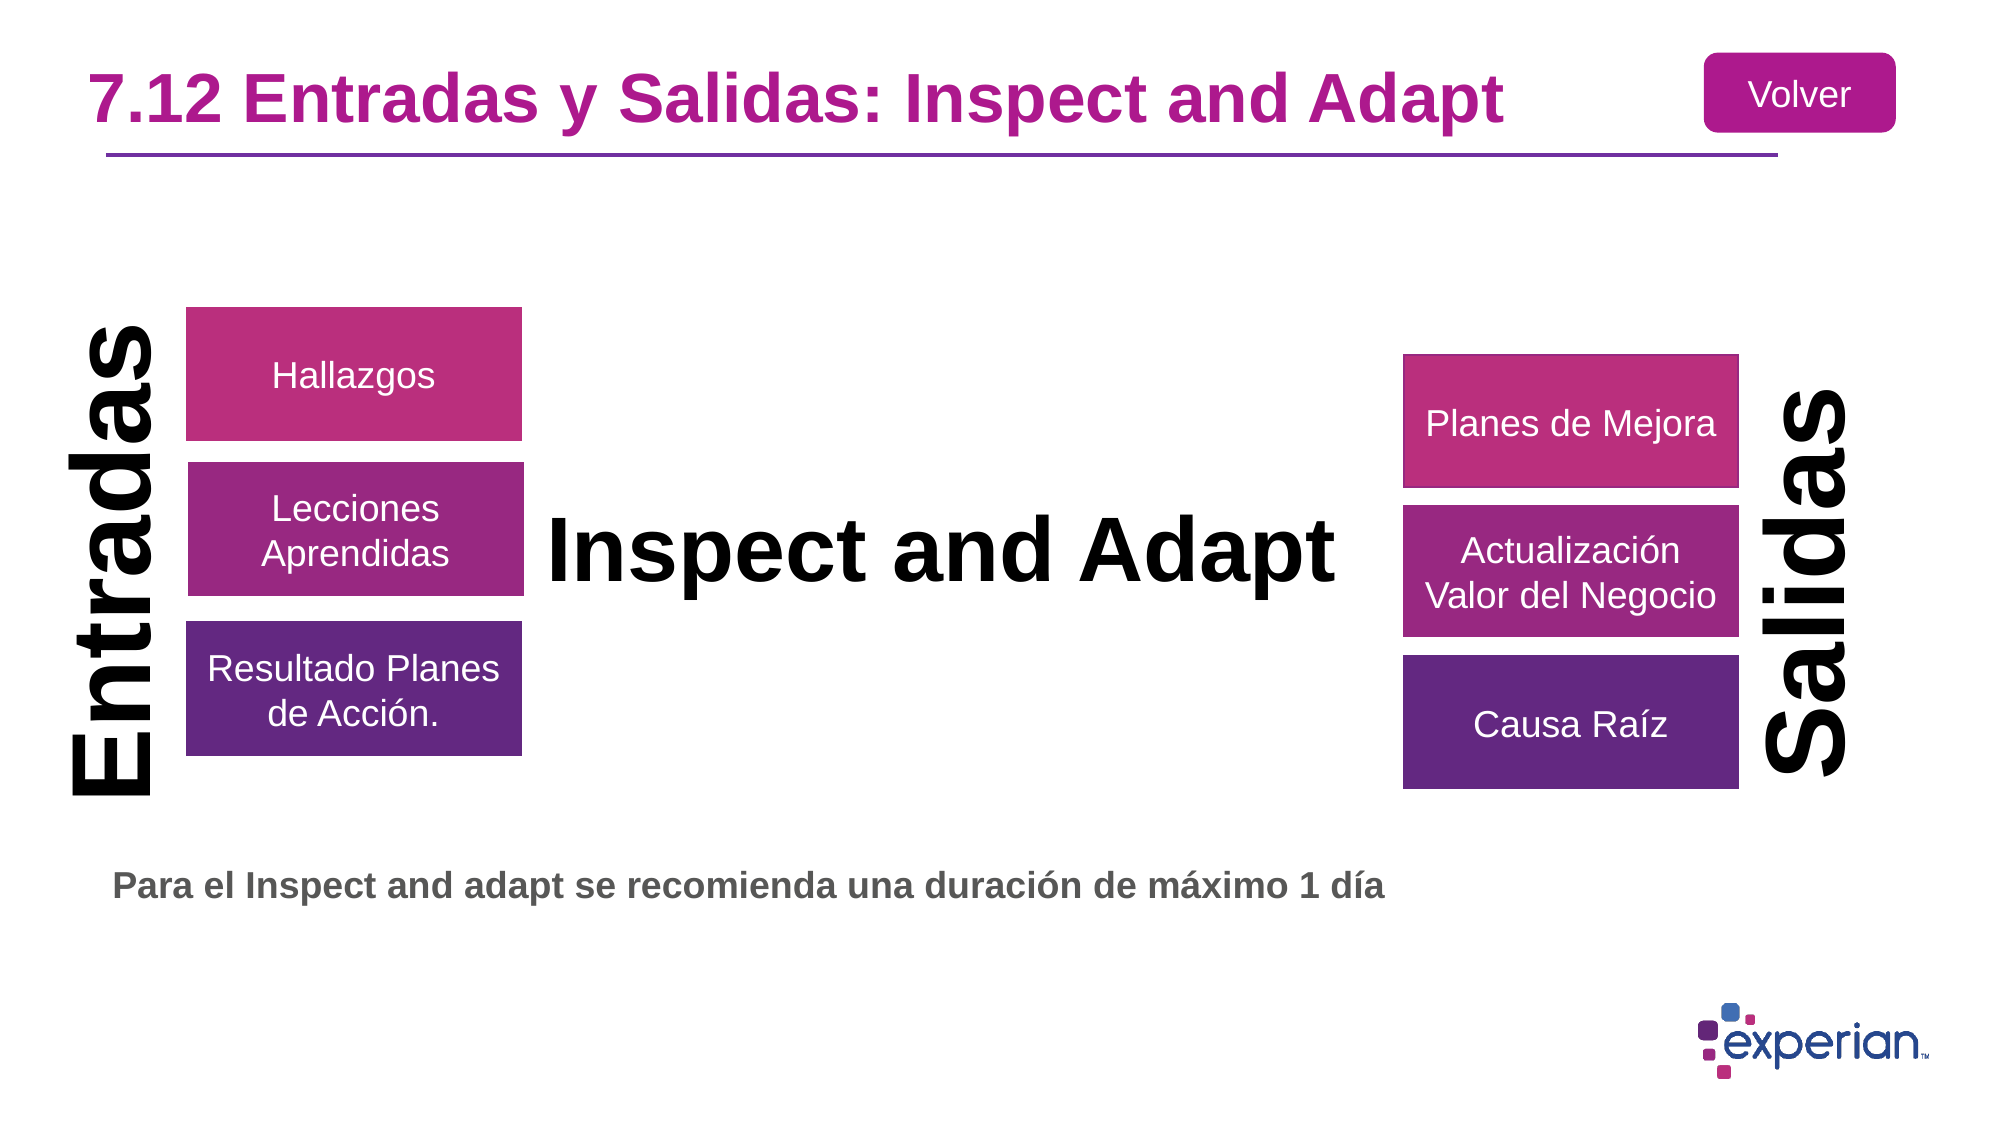

7.12 Entradas y Salidas: Inspect and Adapt
Volver
Hallazgos
Planes de Mejora
Lecciones Aprendidas
Inspect and Adapt
Entradas
Actualización Valor del Negocio
Salidas
Resultado Planes de Acción.
Causa Raíz
Para el Inspect and adapt se recomienda una duración de máximo 1 día